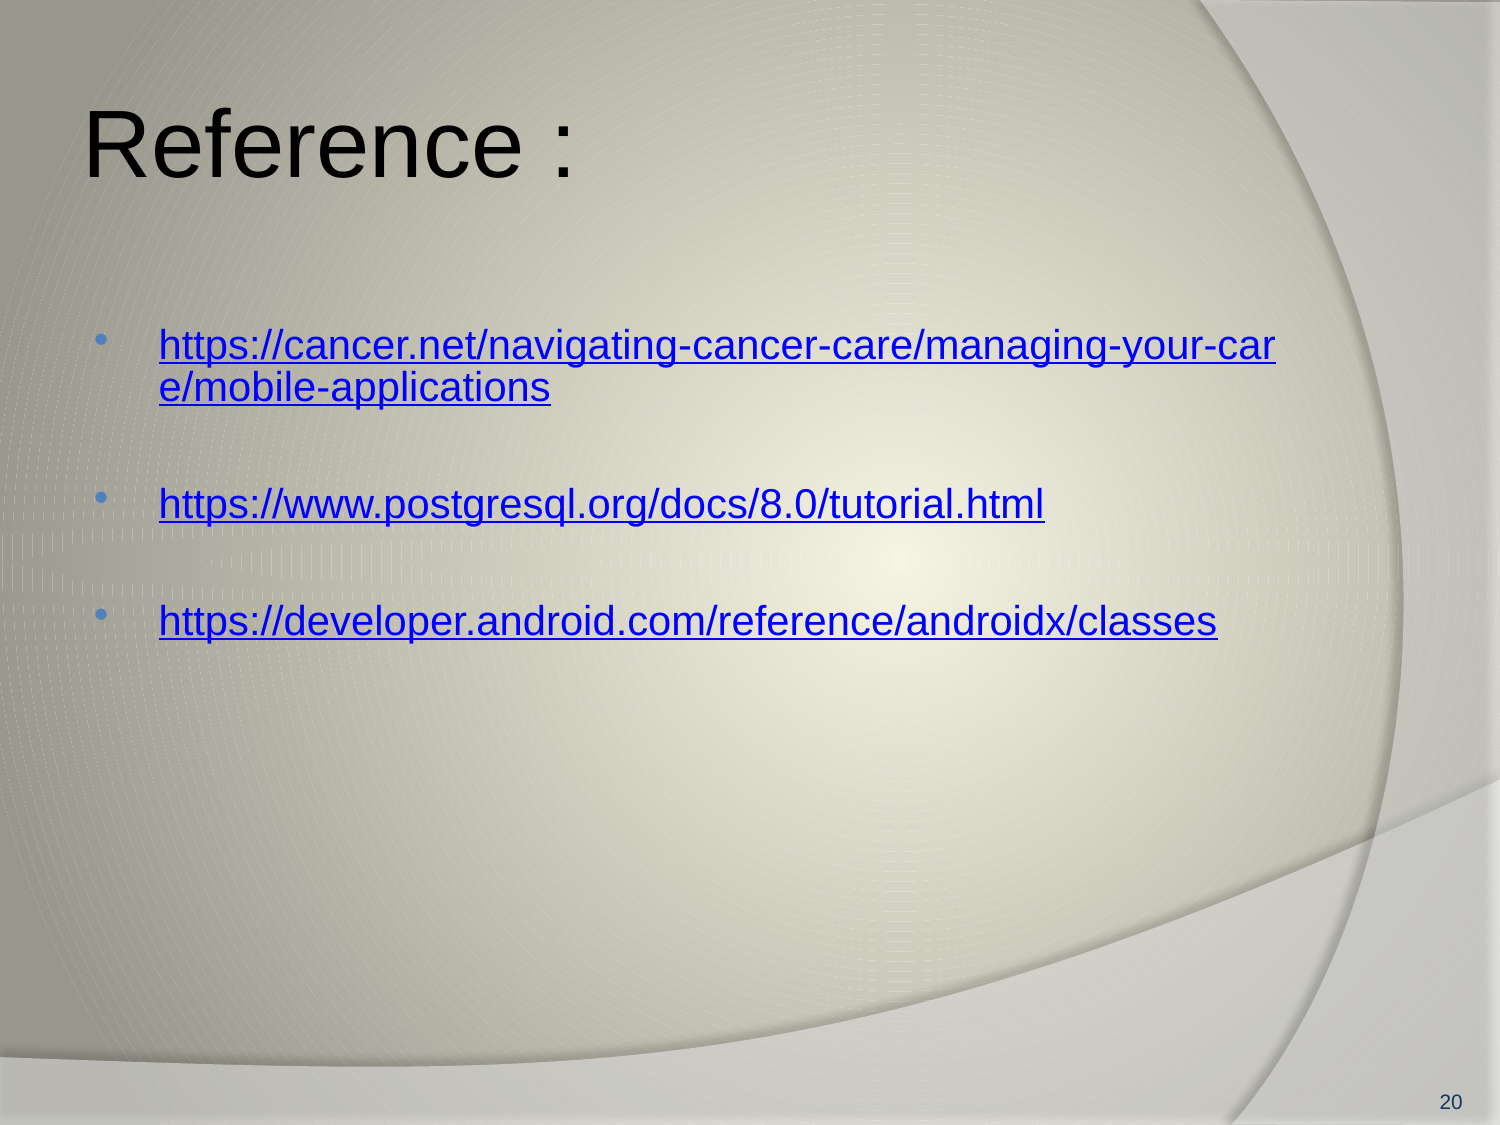

# Reference :

https://cancer.net/navigating-cancer-care/managing-your-care/mobile-applications

https://www.postgresql.org/docs/8.0/tutorial.html

https://developer.android.com/reference/androidx/classes

20